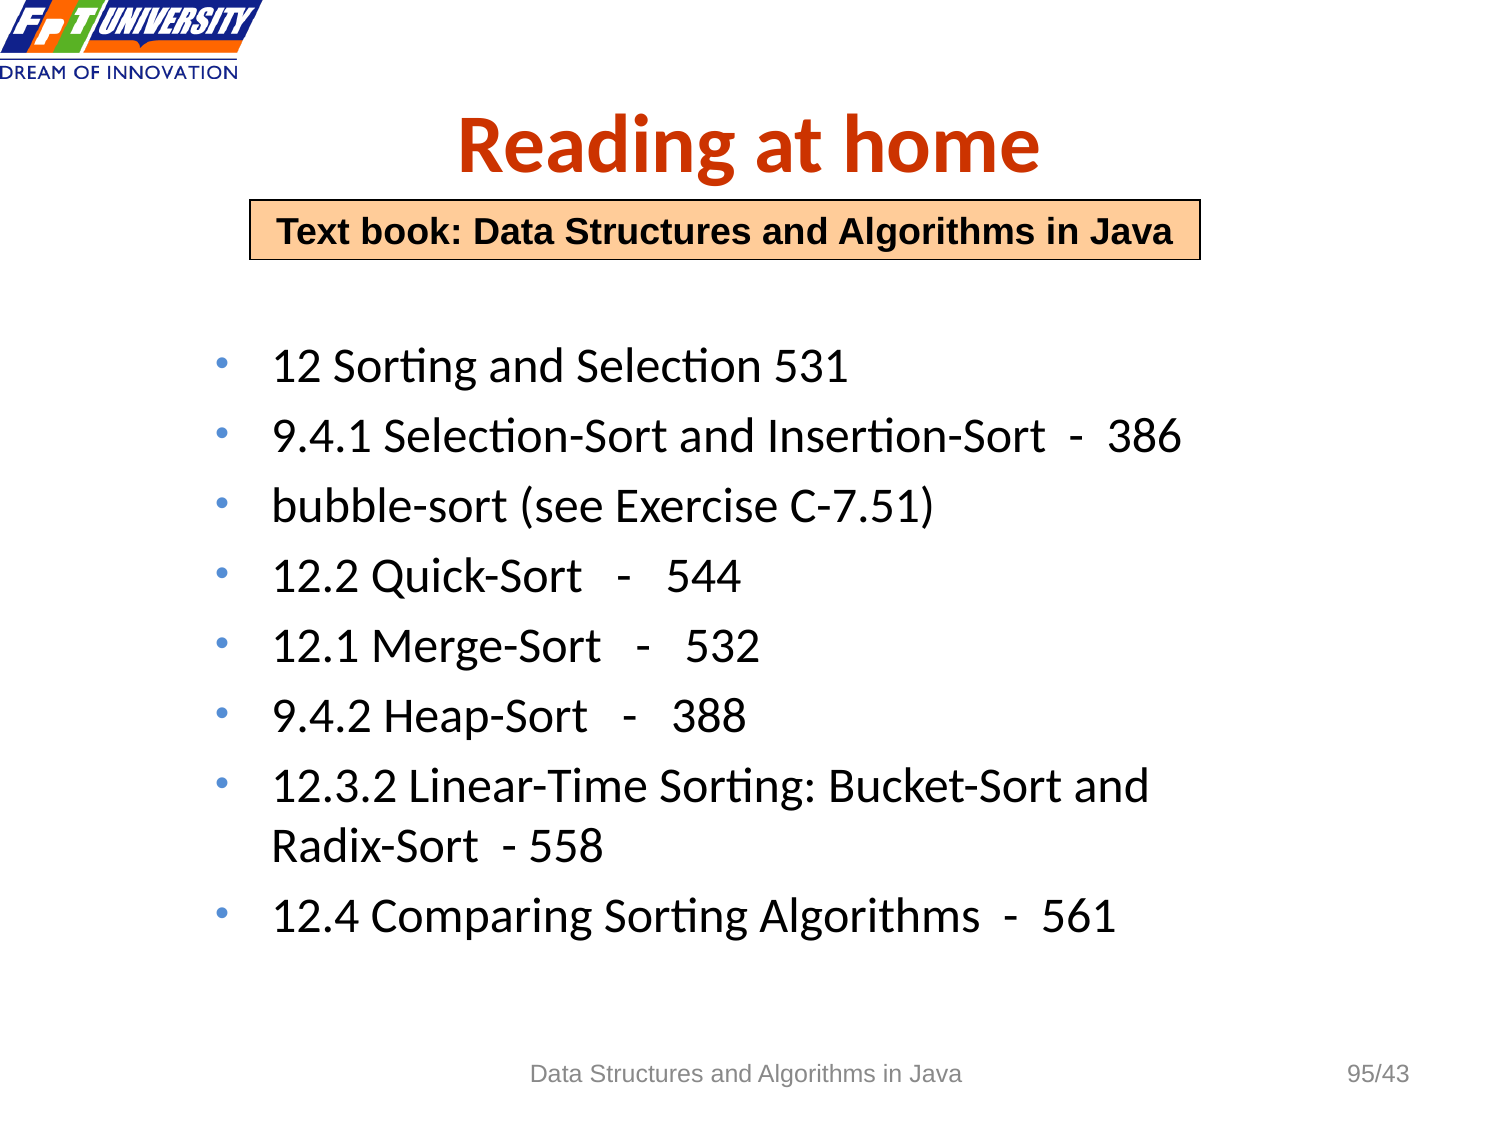

# Reading at home
Text book: Data Structures and Algorithms in Java
12 Sorting and Selection 531
9.4.1 Selection-Sort and Insertion-Sort  -  386
bubble-sort (see Exercise C-7.51)
12.2 Quick-Sort   -   544
12.1 Merge-Sort   -   532
9.4.2 Heap-Sort   -   388
12.3.2 Linear-Time Sorting: Bucket-Sort and Radix-Sort  - 558
12.4 Comparing Sorting Algorithms  -  561
Data Structures and Algorithms in Java
95/43